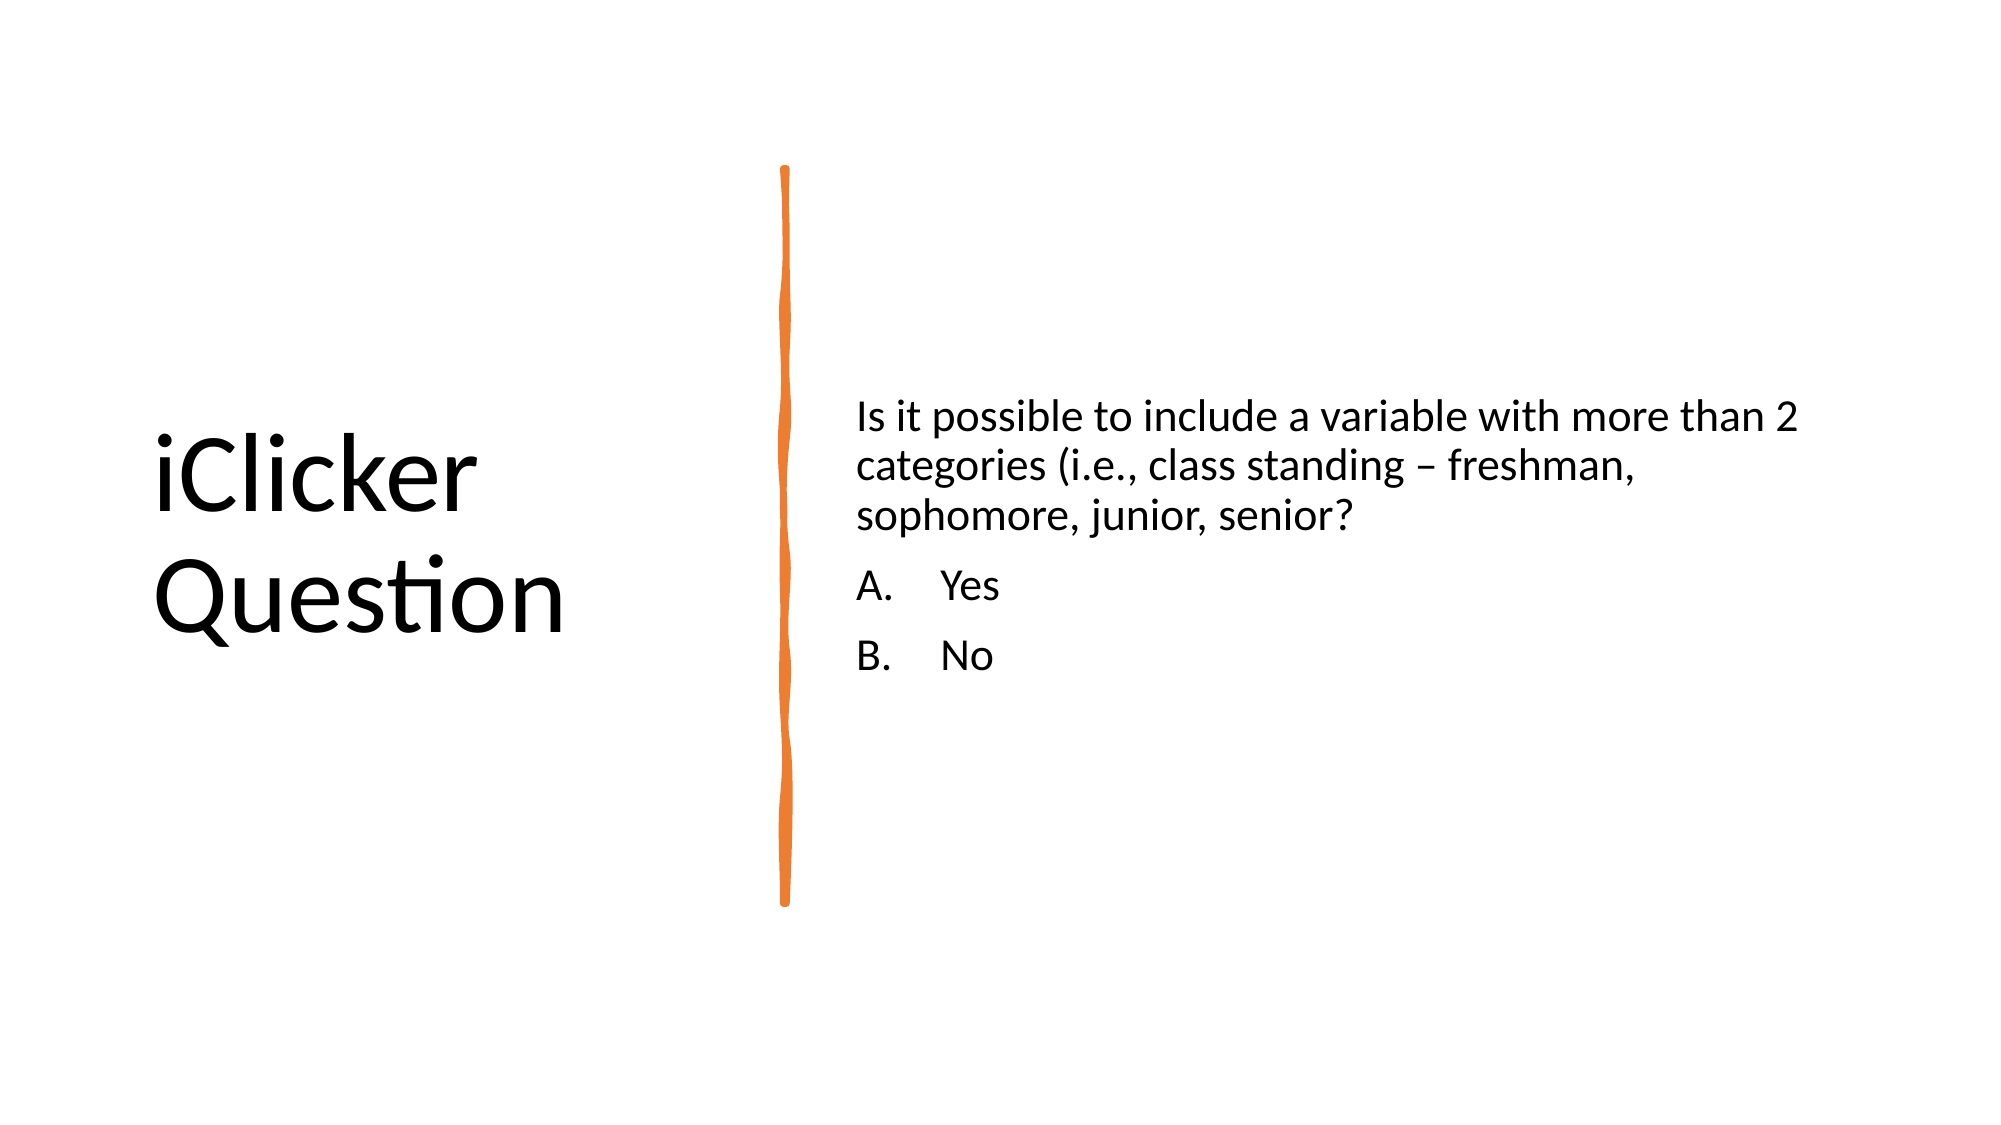

# iClicker Question
Is it possible to include a variable with more than 2 categories (i.e., class standing – freshman, sophomore, junior, senior?
Yes
No